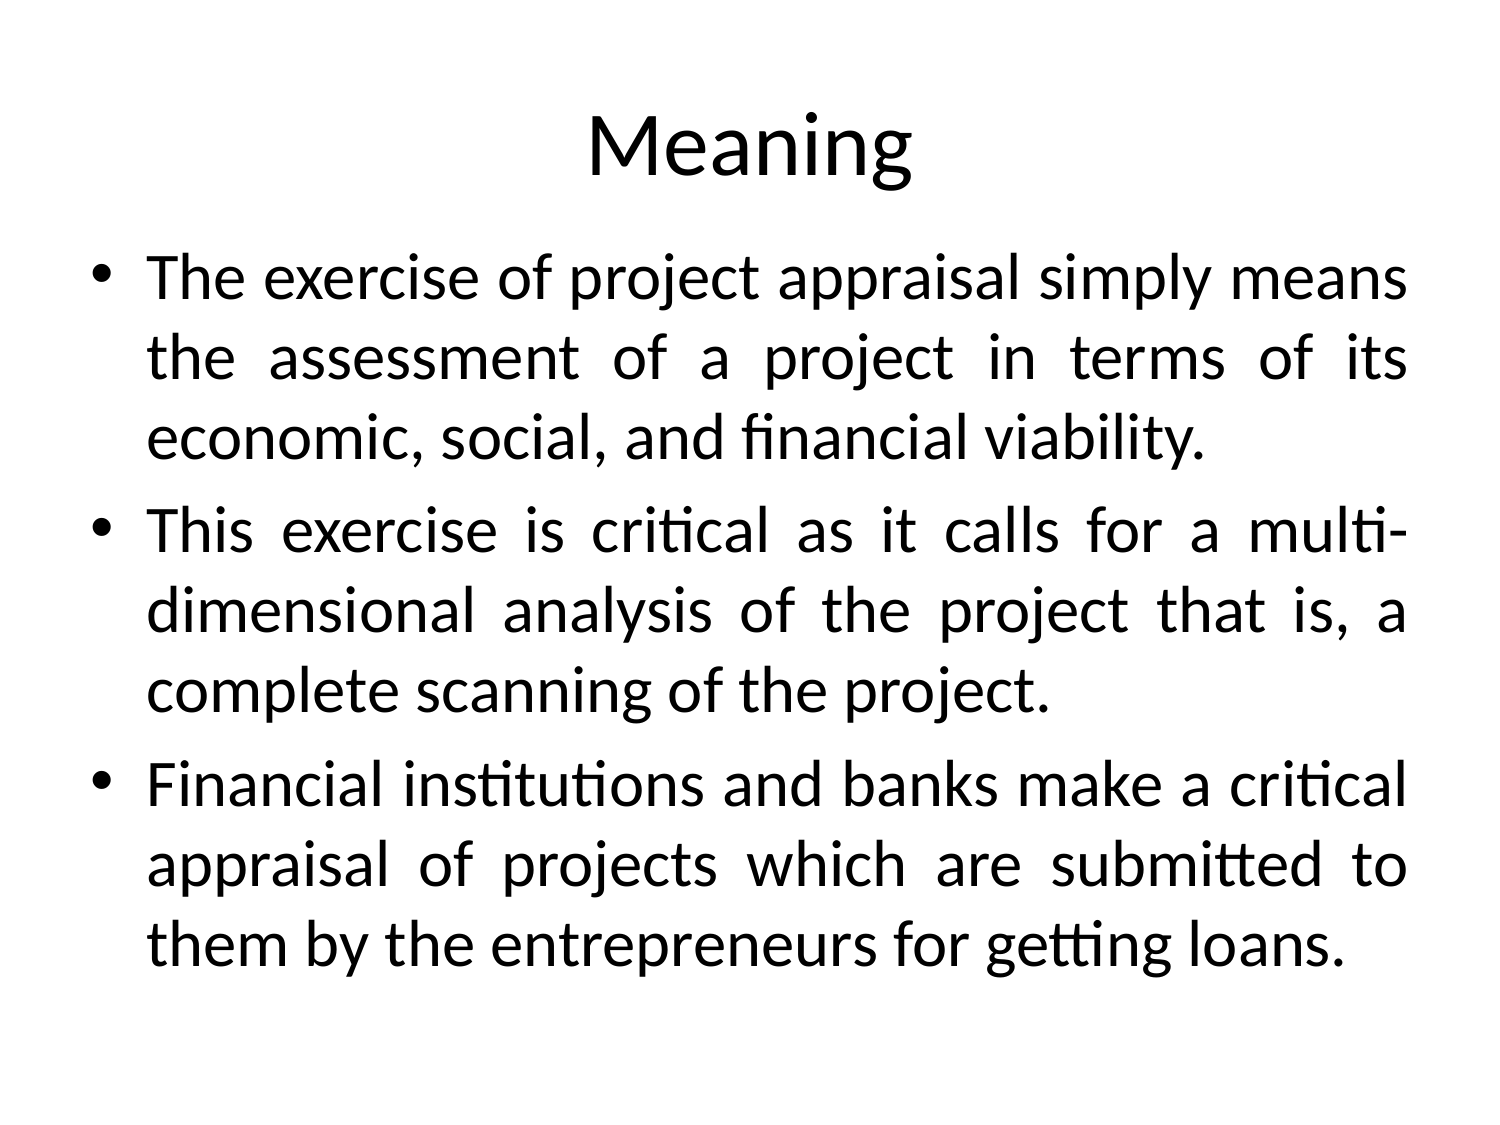

# Meaning
The exercise of project appraisal simply means the assessment of a project in terms of its economic, social, and financial viability.
This exercise is critical as it calls for a multi-dimensional analysis of the project that is, a complete scanning of the project.
Financial institutions and banks make a critical appraisal of projects which are submitted to them by the entrepreneurs for getting loans.